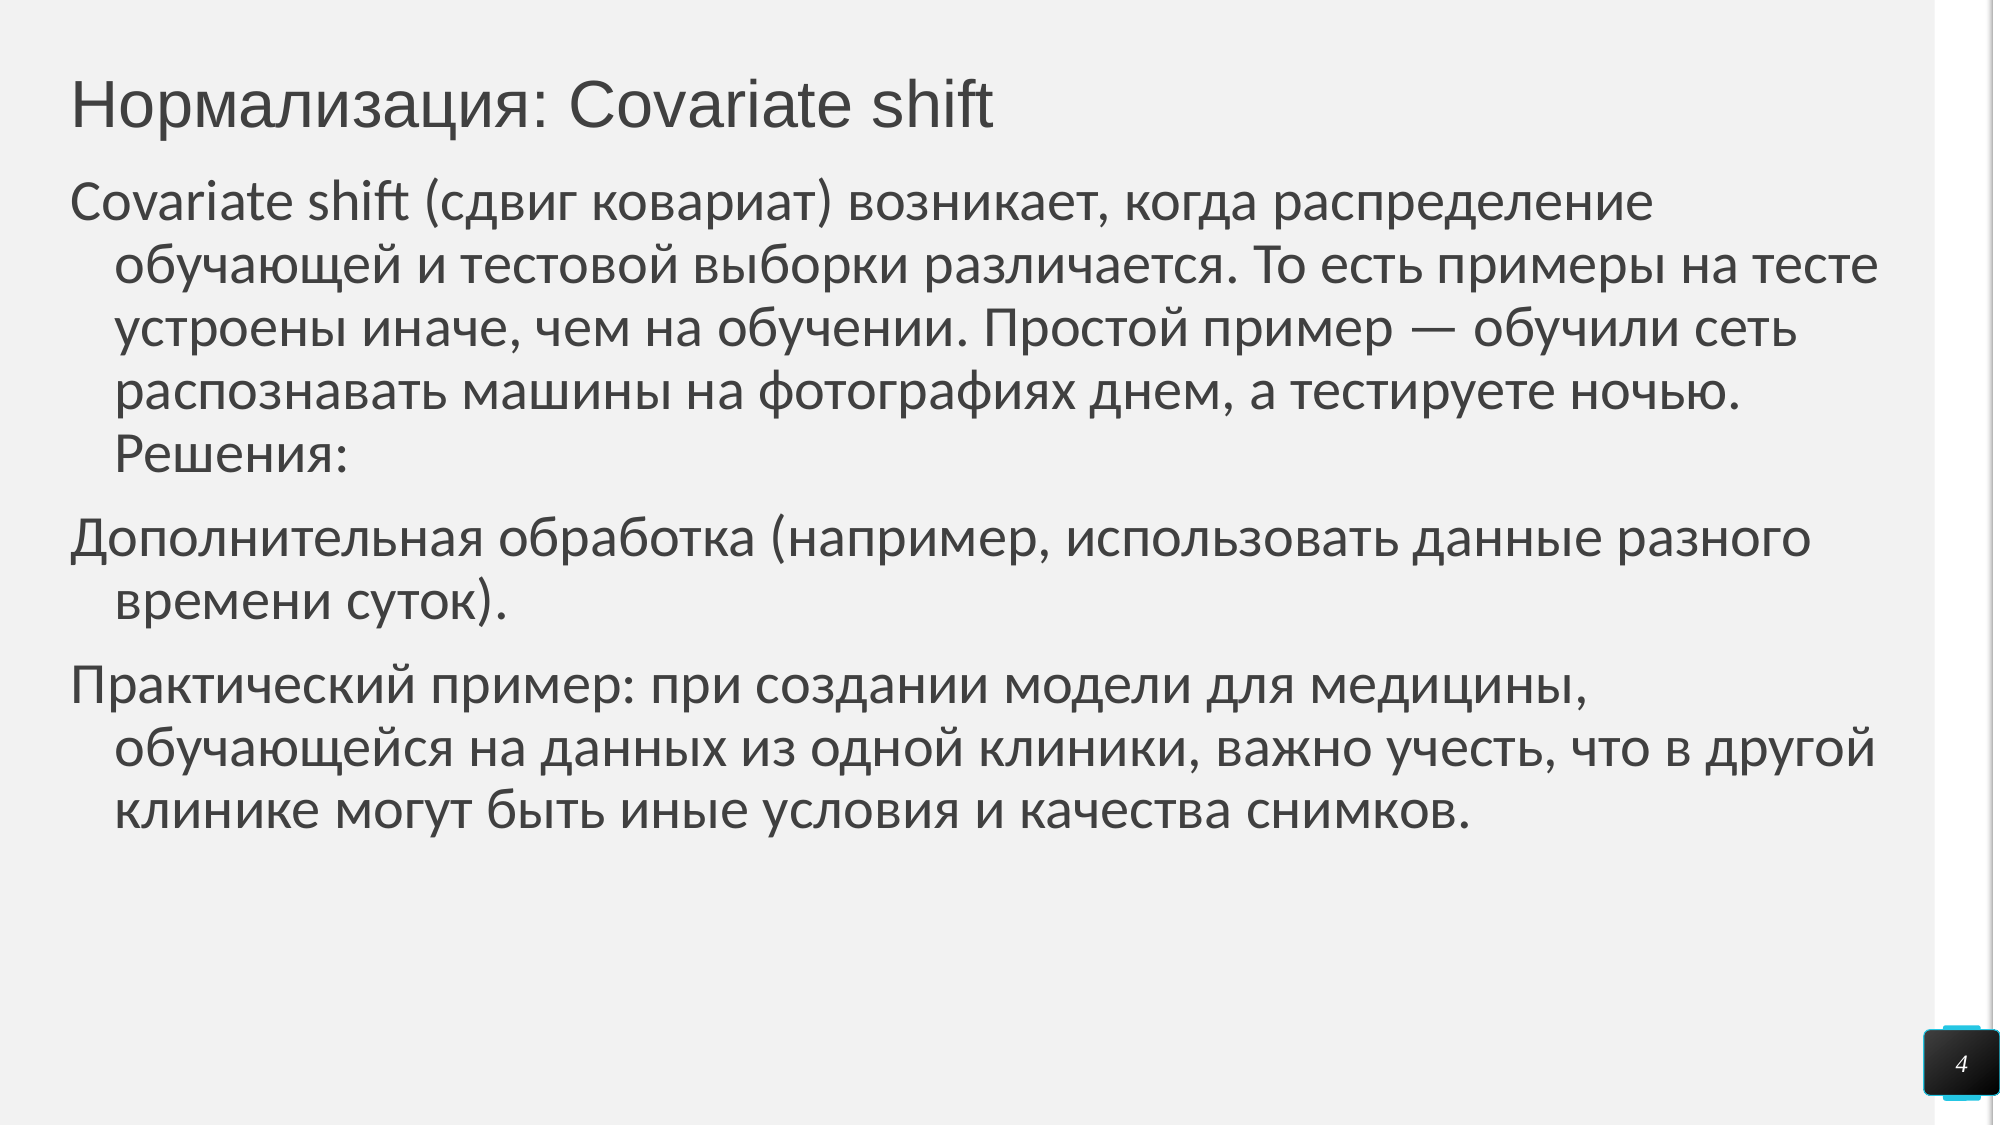

# Нормализация: Covariate shift
Covariate shift (сдвиг ковариат) возникает, когда распределение обучающей и тестовой выборки различается. То есть примеры на тесте устроены иначе, чем на обучении. Простой пример — обучили сеть распознавать машины на фотографиях днем, а тестируете ночью. Решения:
Дополнительная обработка (например, использовать данные разного времени суток).
Практический пример: при создании модели для медицины, обучающейся на данных из одной клиники, важно учесть, что в другой клинике могут быть иные условия и качества снимков.

4